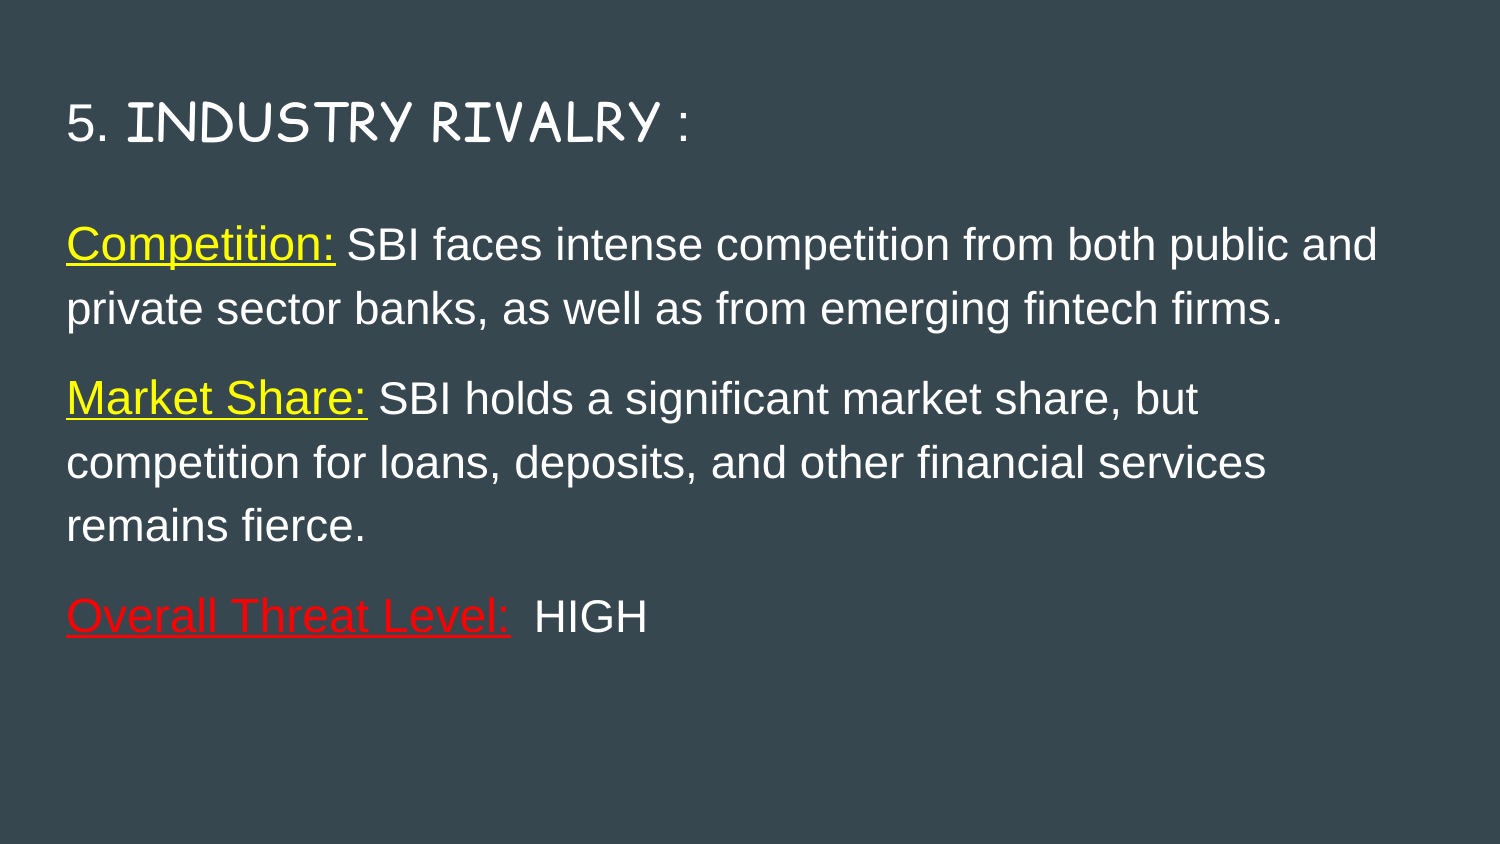

# 5. INDUSTRY RIVALRY :
Competition: SBI faces intense competition from both public and private sector banks, as well as from emerging fintech firms.
Market Share: SBI holds a significant market share, but competition for loans, deposits, and other financial services remains fierce.
Overall Threat Level:  HIGH